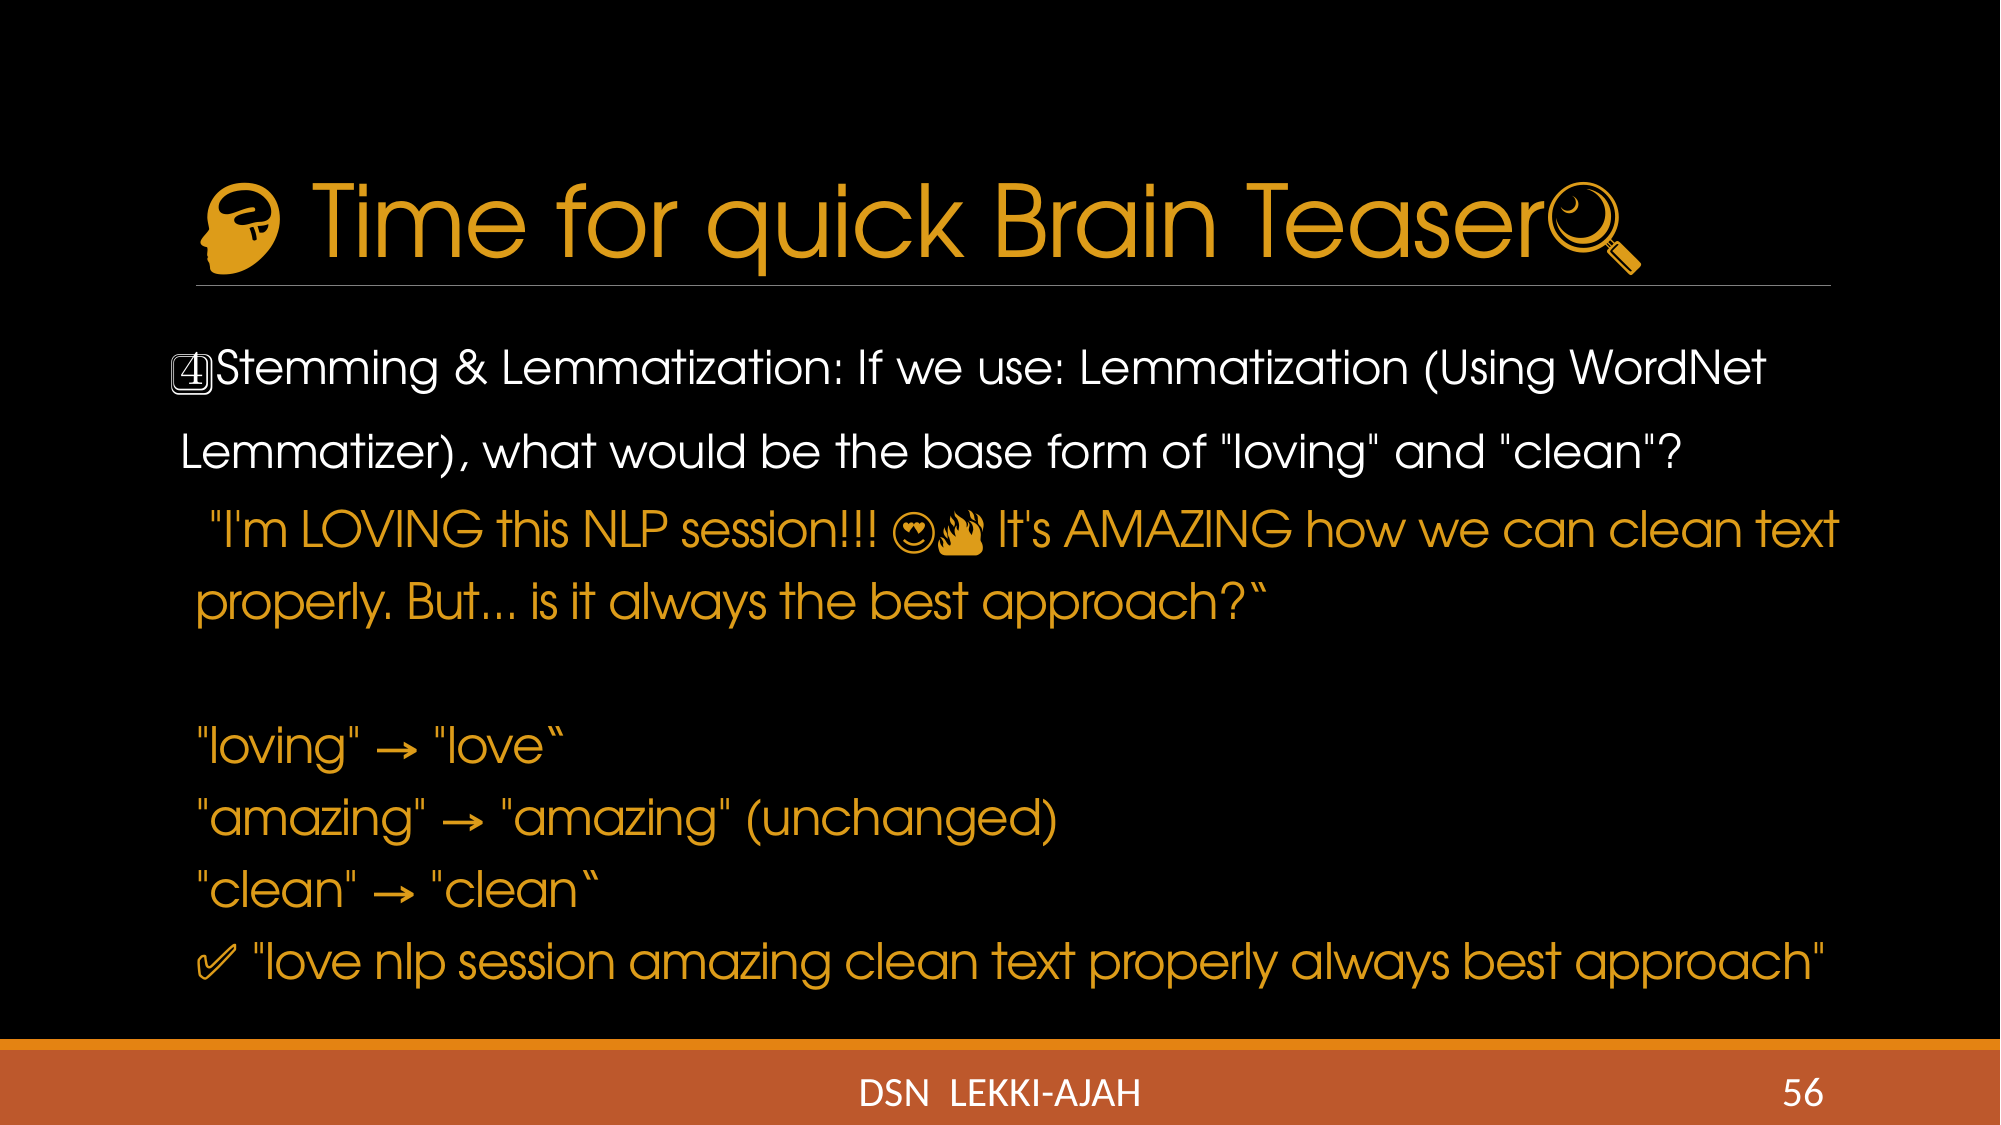

# 🧠 Time for quick Brain Teaser🔍
4️⃣ Stemming & Lemmatization: If we use: Lemmatization (Using WordNet Lemmatizer), what would be the base form of "loving" and "clean"?
 "I'm LOVING this NLP session!!! 😍🔥 It's AMAZING how we can clean text properly. But... is it always the best approach?“

"loving" → "love“
"amazing" → "amazing" (unchanged)
"clean" → "clean“
✅ "love nlp session amazing clean text properly always best approach"

DSN  LEKKI-AJAH
56